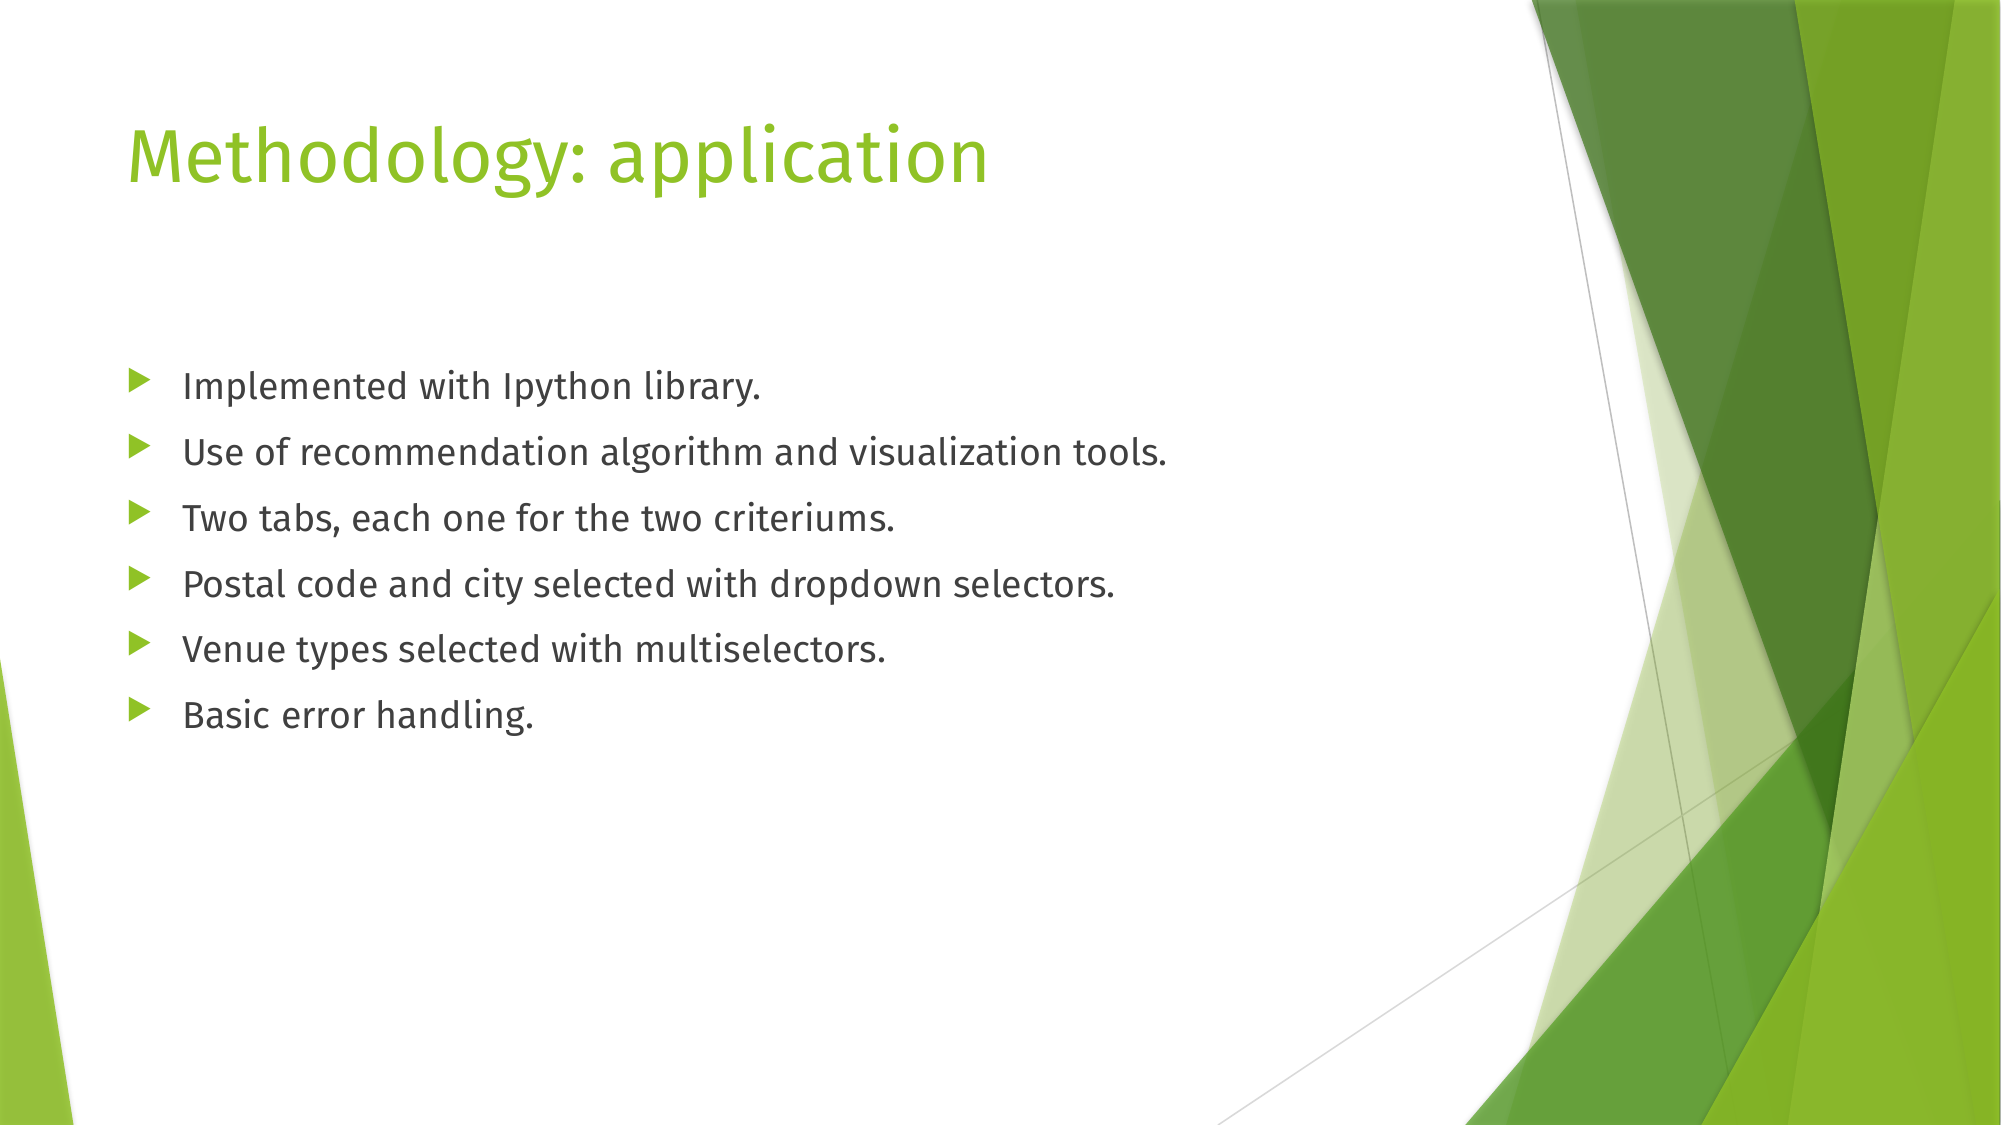

# Methodology: application
Implemented with Ipython library.
Use of recommendation algorithm and visualization tools.
Two tabs, each one for the two criteriums.
Postal code and city selected with dropdown selectors.
Venue types selected with multiselectors.
Basic error handling.